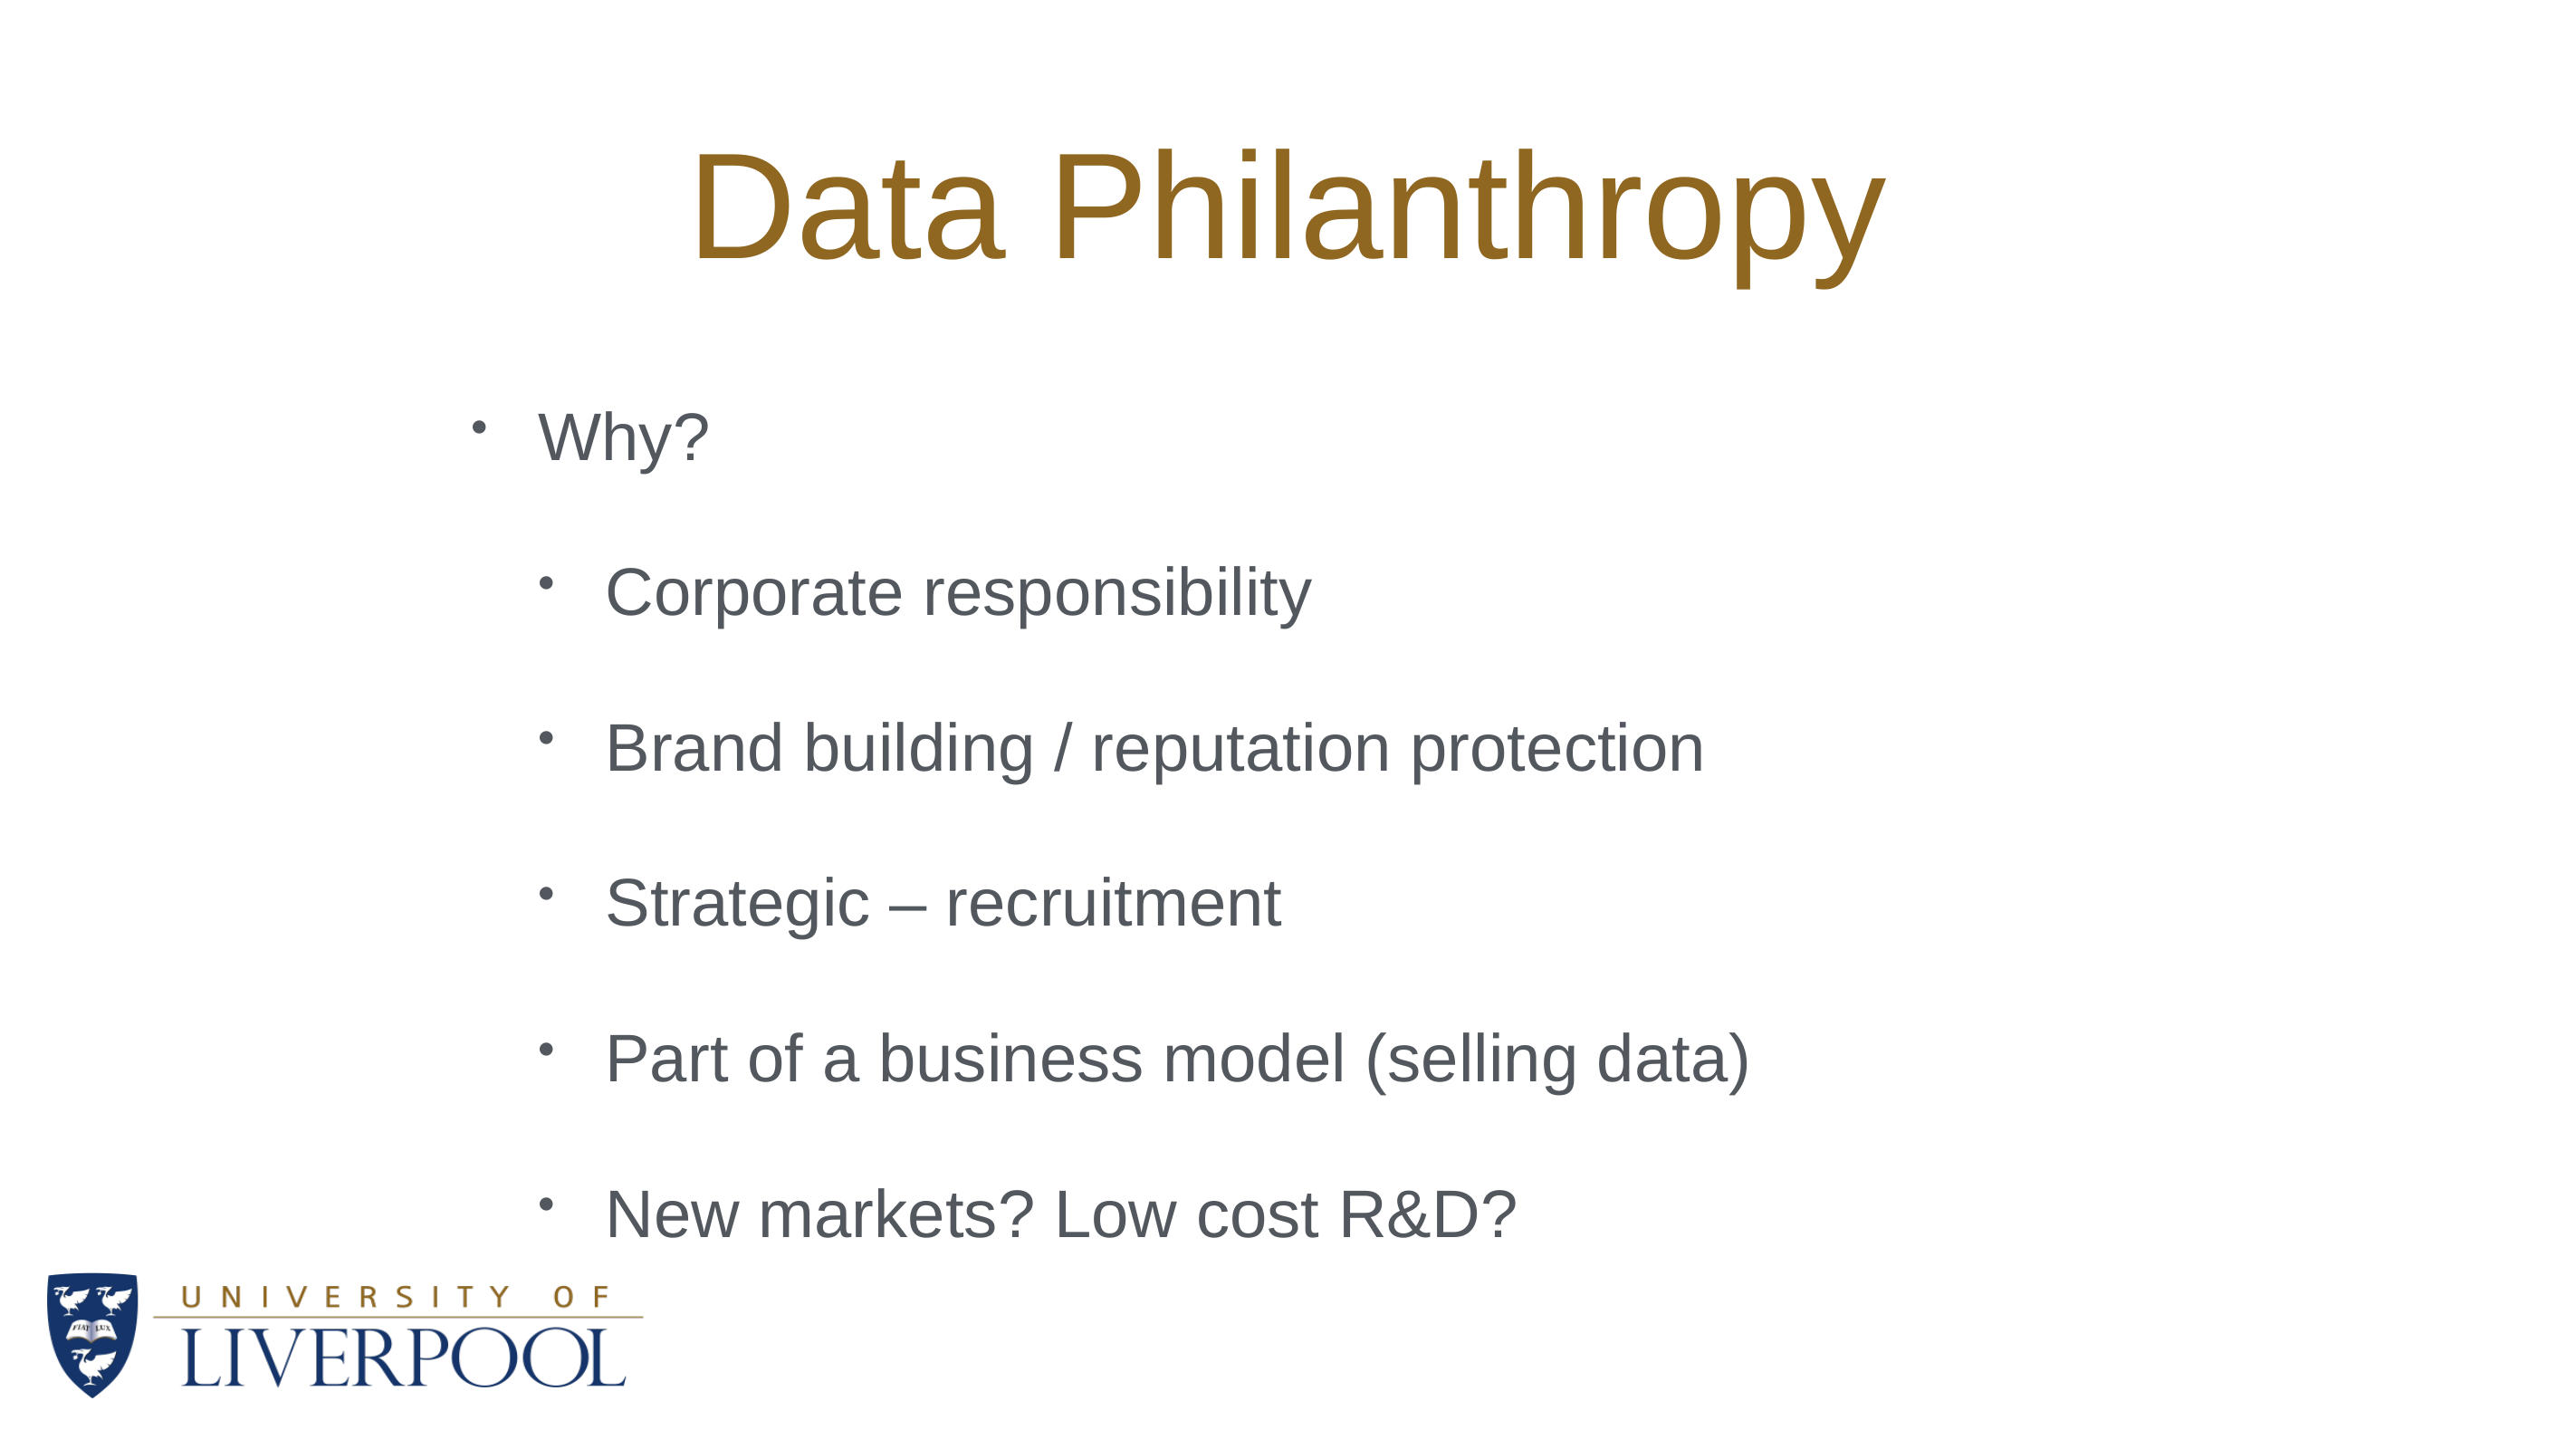

# Data Philanthropy
Why?
Corporate responsibility
Brand building / reputation protection
Strategic – recruitment
Part of a business model (selling data)
New markets? Low cost R&D?